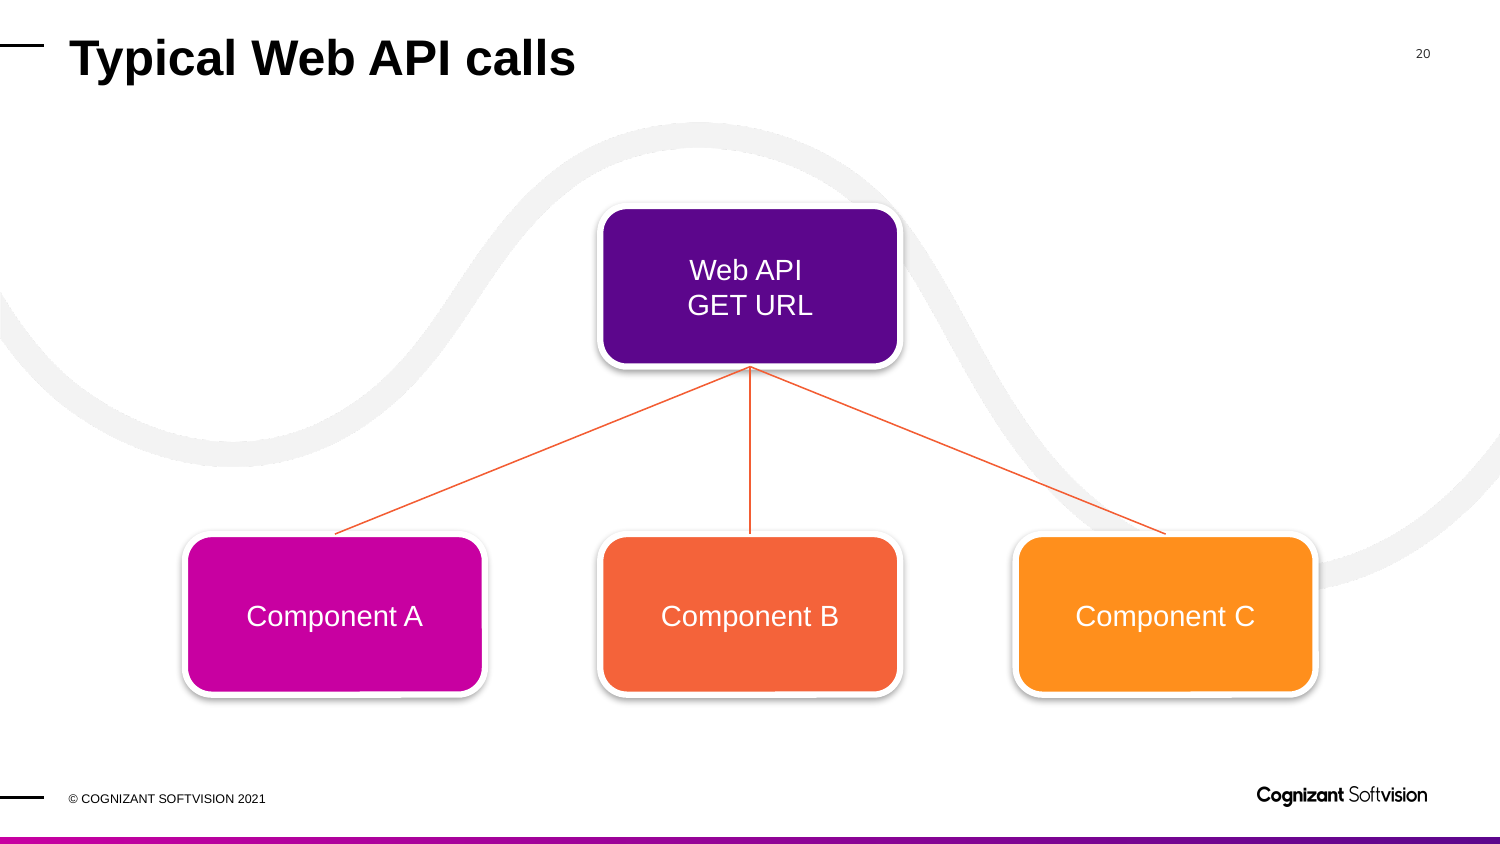

# Typical Web API calls

Web API
GET URL
Component A
Component B
Component C